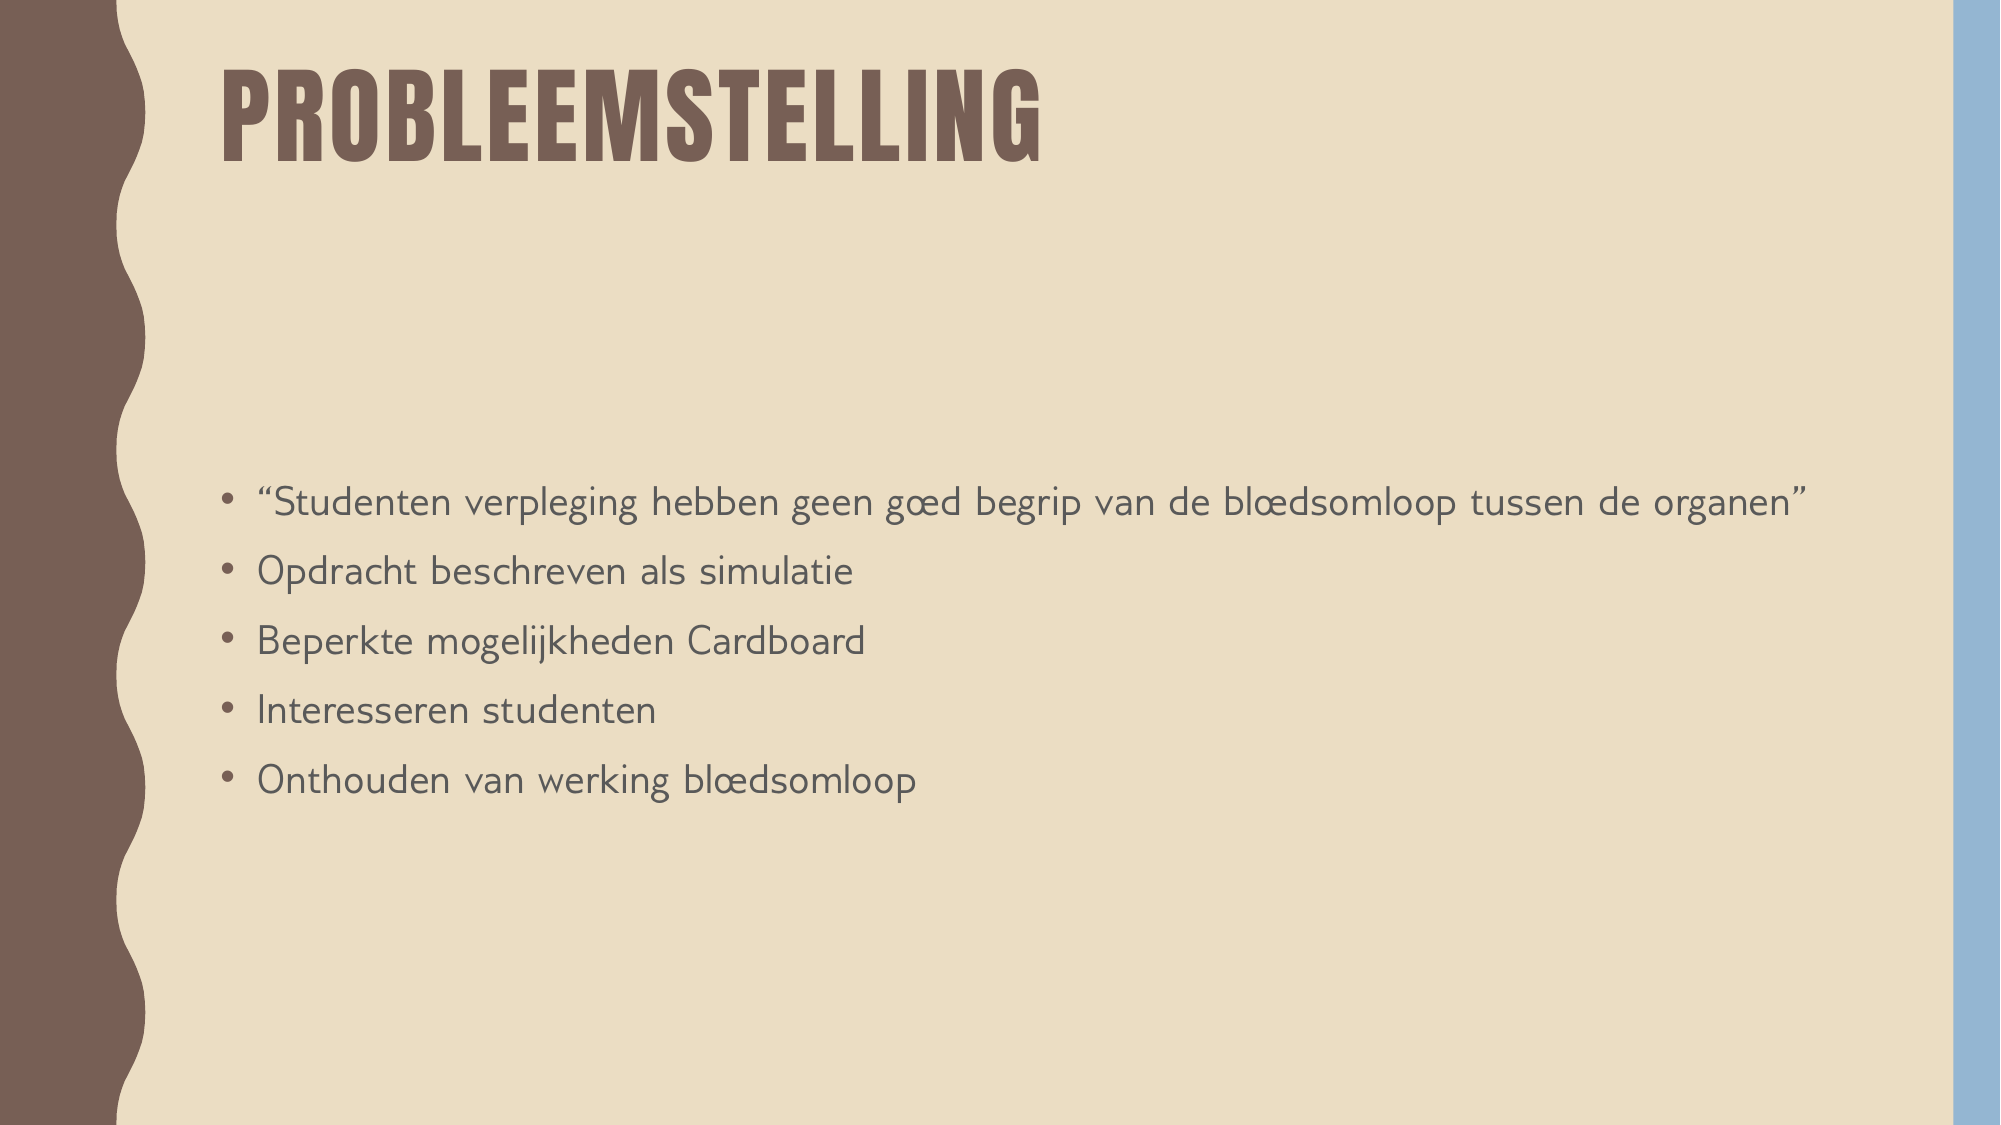

# Probleemstelling
“Studenten verpleging hebben geen goed begrip van de bloedsomloop tussen de organen”
Opdracht beschreven als simulatie
Beperkte mogelijkheden Cardboard
Interesseren studenten
Onthouden van werking bloedsomloop